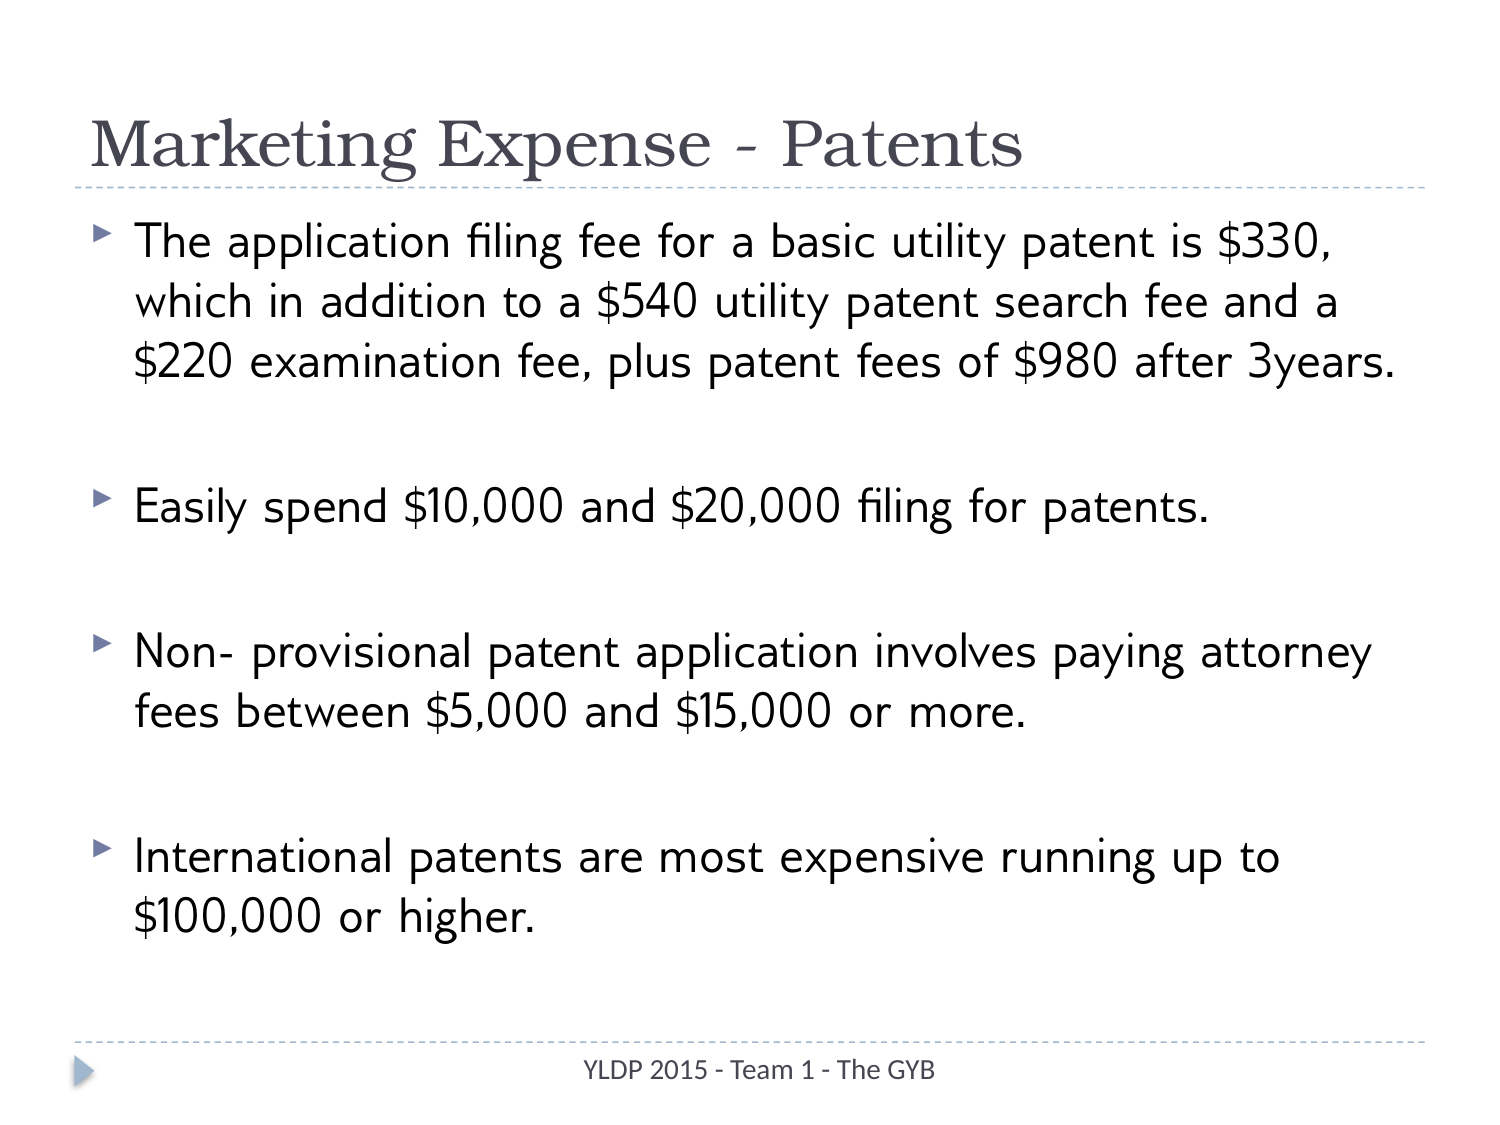

# Marketing Expense - Patents
The application filing fee for a basic utility patent is $330, which in addition to a $540 utility patent search fee and a $220 examination fee, plus patent fees of $980 after 3years.

Easily spend $10,000 and $20,000 filing for patents.

Non- provisional patent application involves paying attorney fees between $5,000 and $15,000 or more.

International patents are most expensive running up to $100,000 or higher.

YLDP 2015 - Team 1 - The GYB